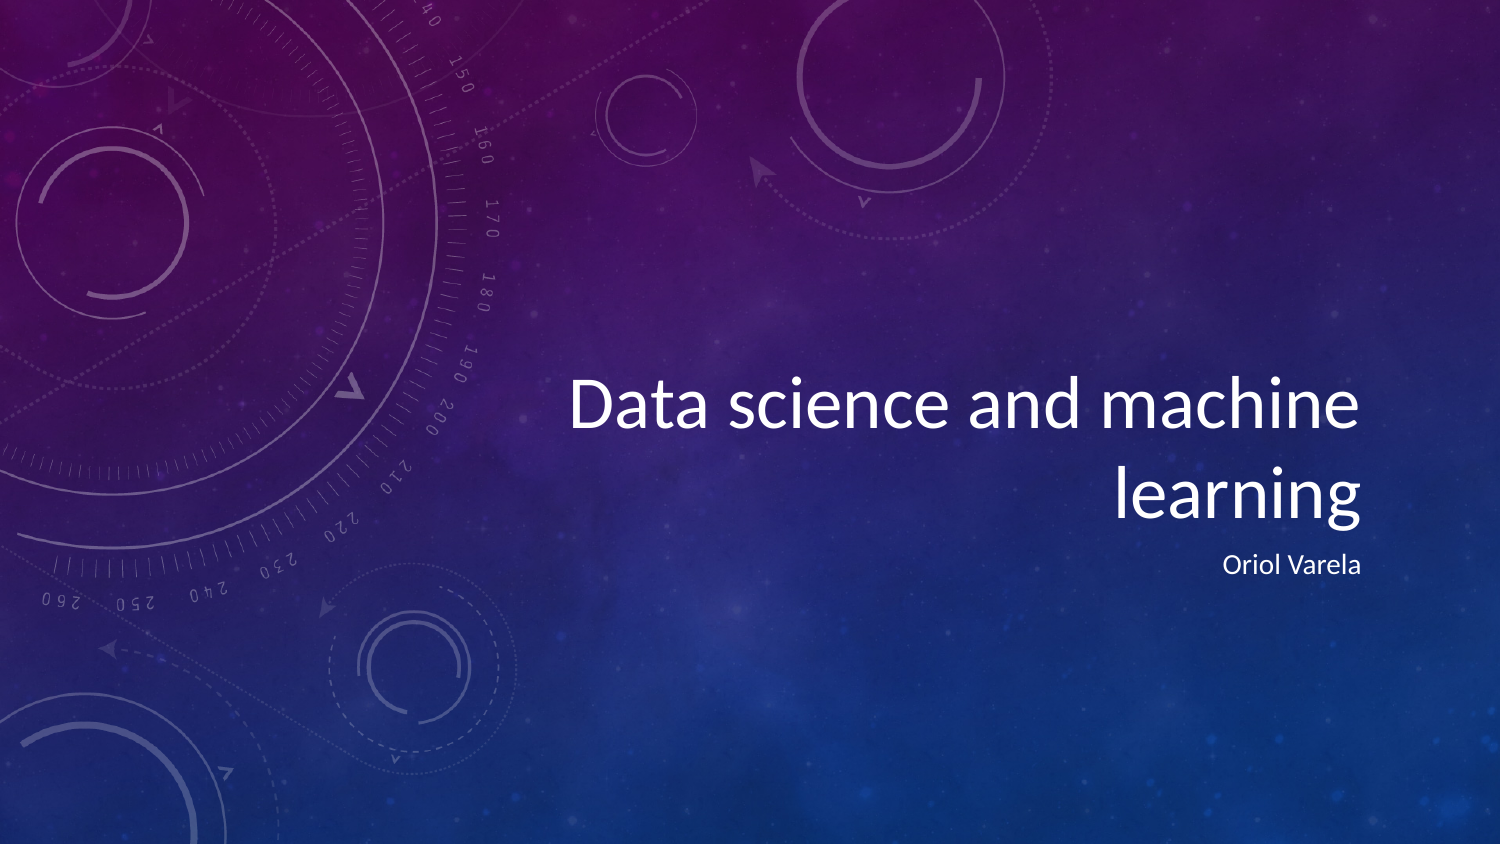

# Data science and machine learning
Oriol Varela